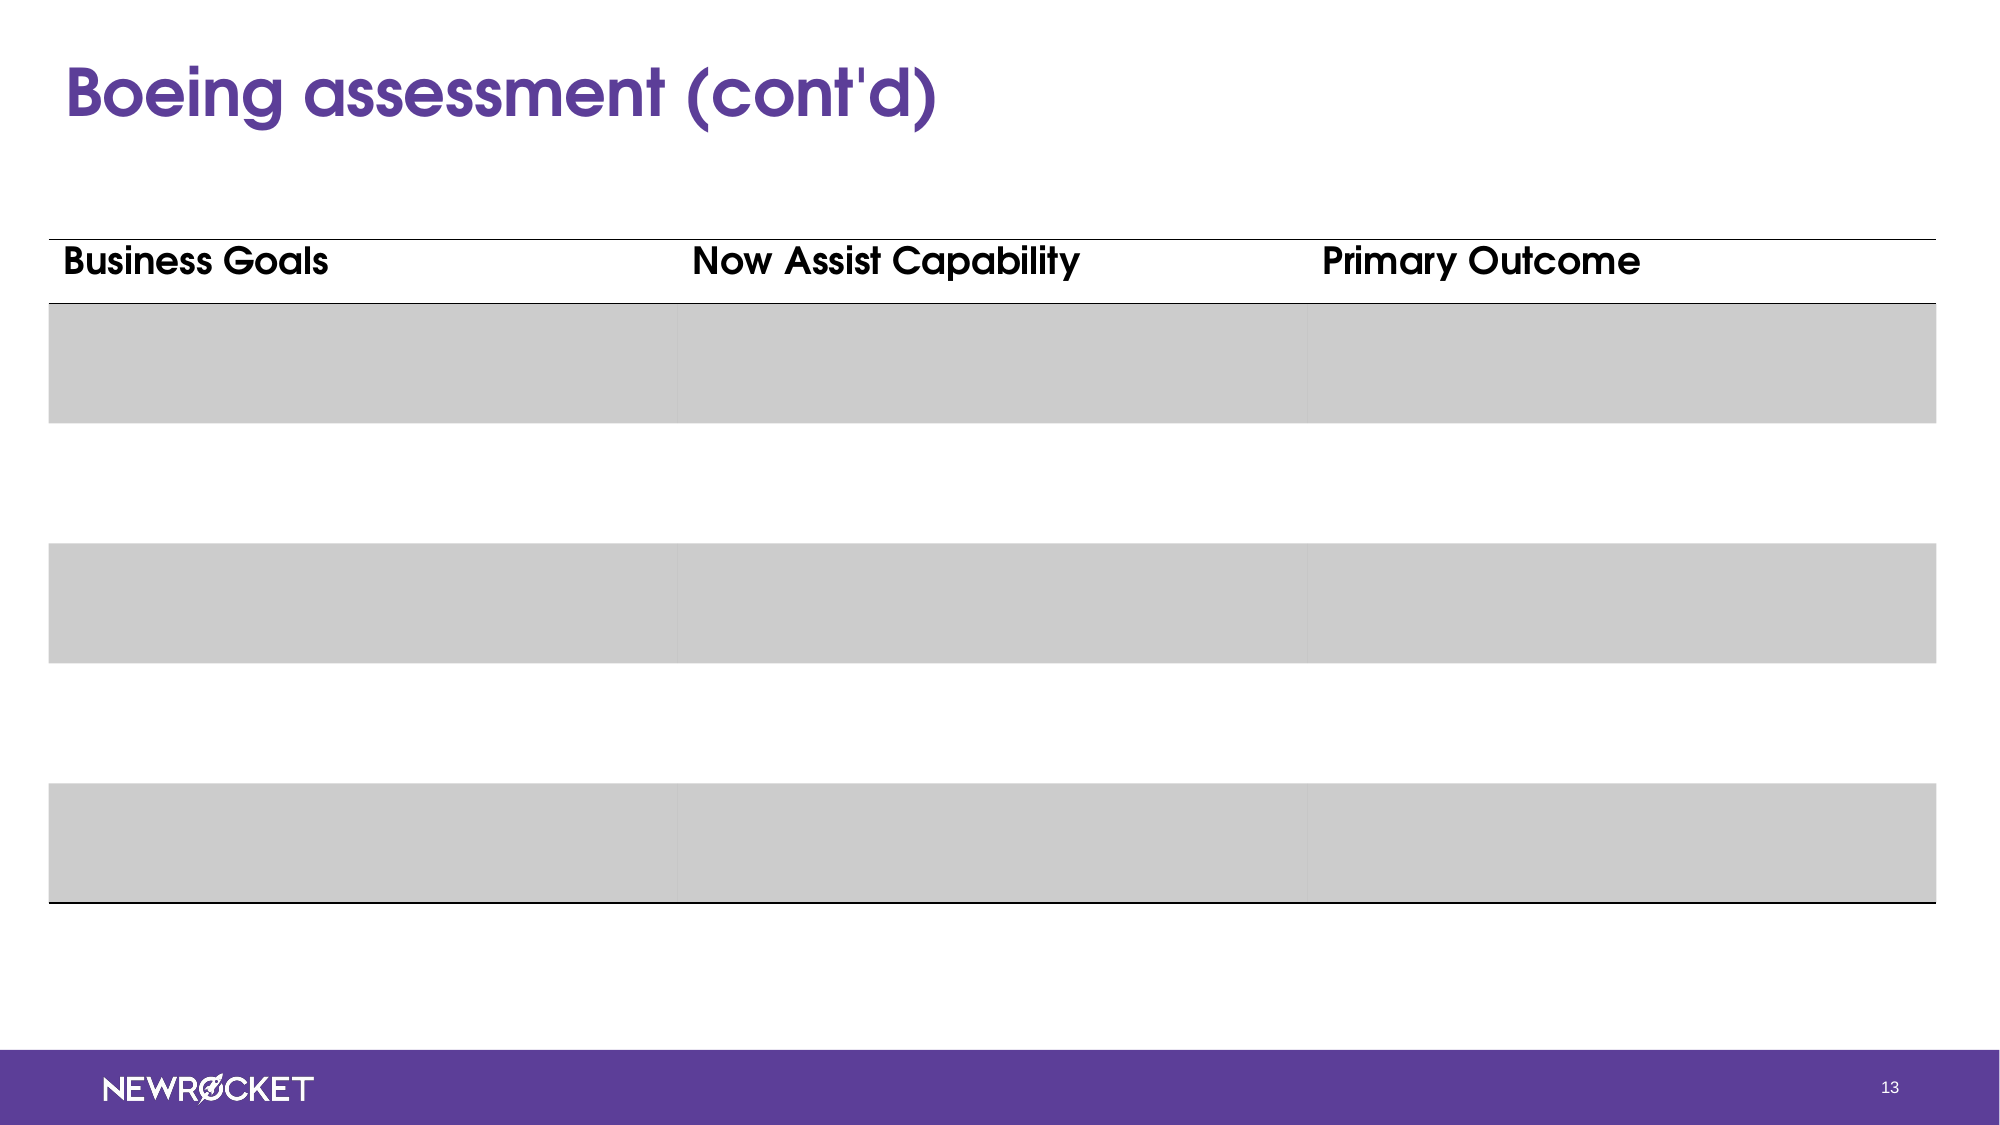

Boeing assessment (cont'd)
| Business Goals | Now Assist Capability | Primary Outcome |
| --- | --- | --- |
|  |  |  |
|  |  |  |
|  |  |  |
|  |  |  |
|  |  |  |